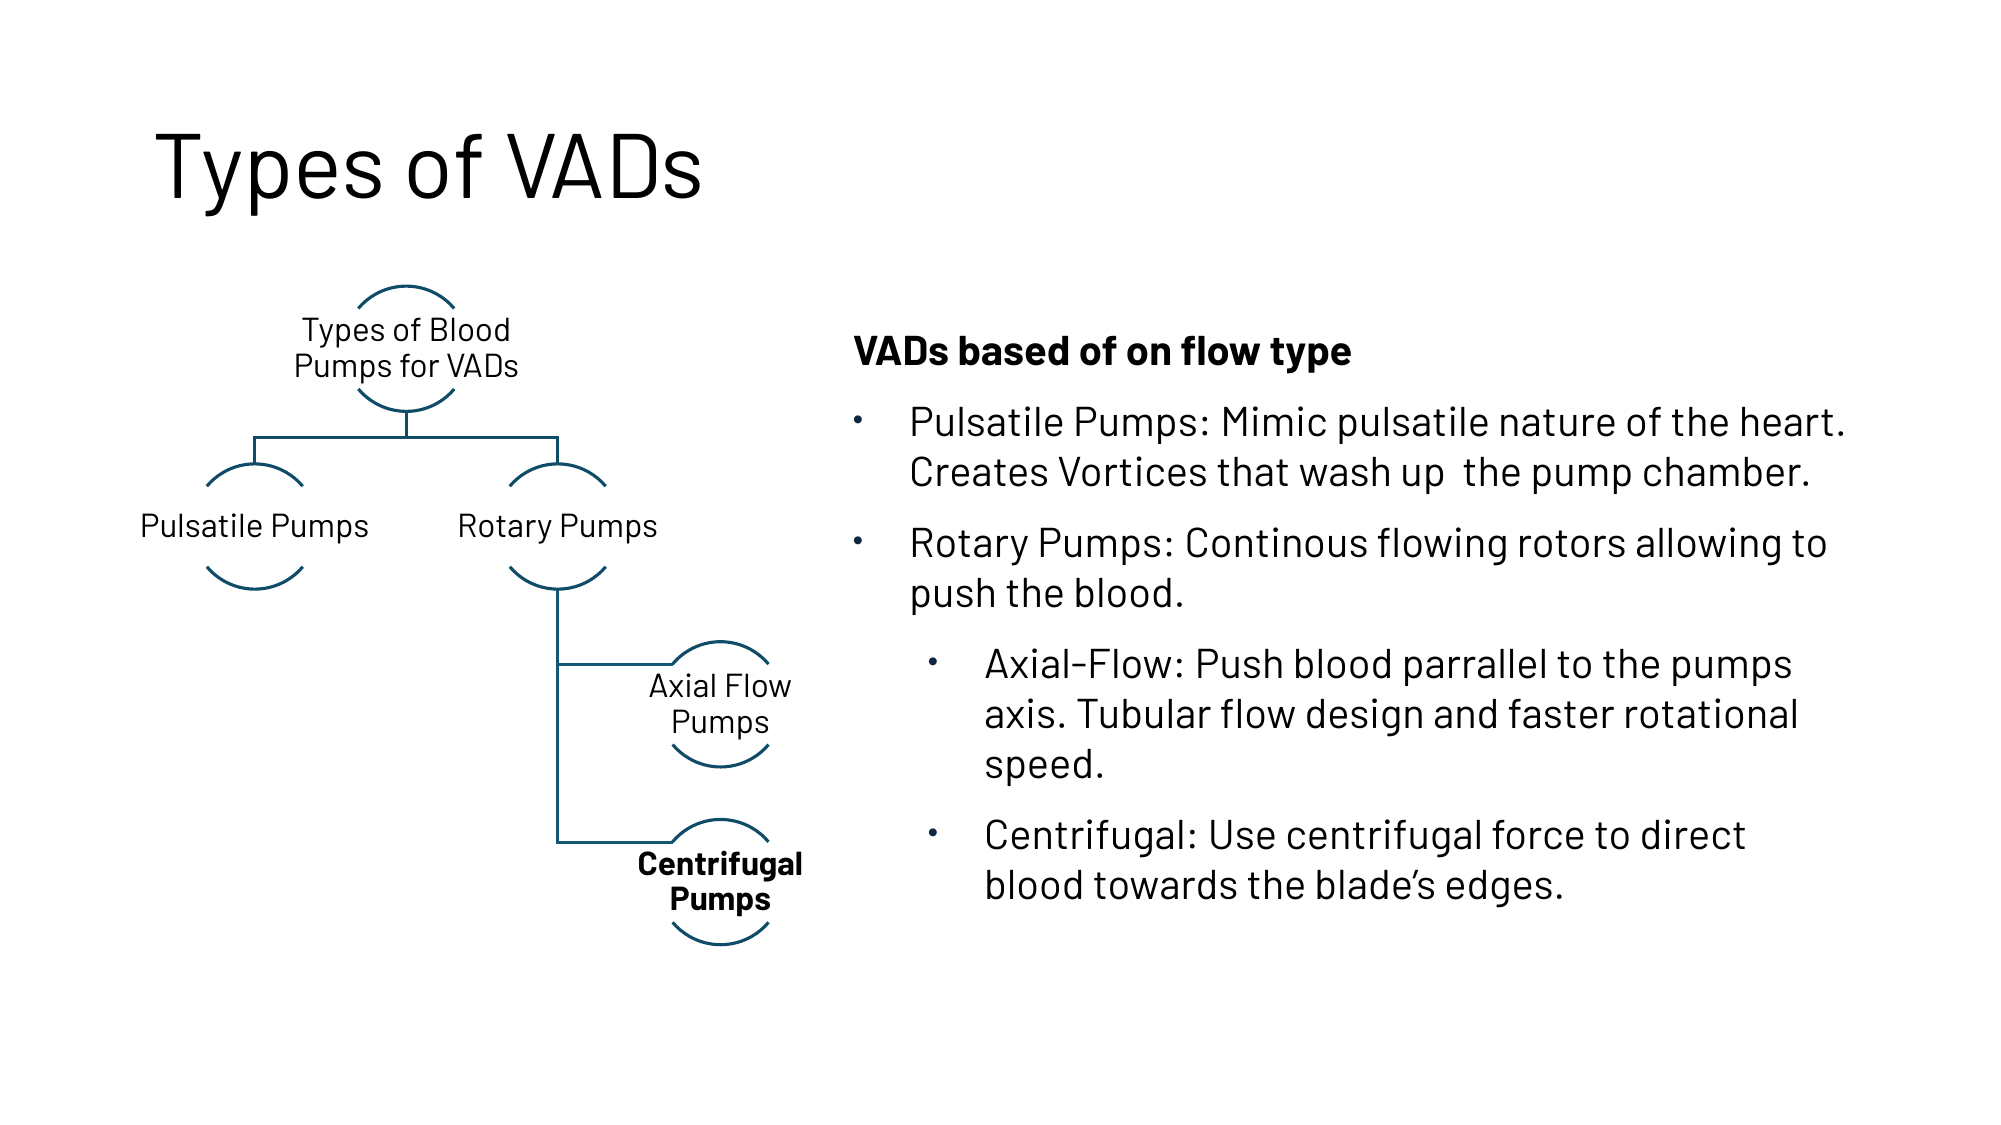

# Types of VADs
VADs based of on flow type
Pulsatile Pumps: Mimic pulsatile nature of the heart. Creates Vortices that wash up  the pump chamber.
Rotary Pumps: Continous flowing rotors allowing to push the blood.
Axial-Flow: Push blood parrallel to the pumps axis. Tubular flow design and faster rotational speed.
Centrifugal: Use centrifugal force to direct blood towards the blade’s edges.
Types of Blood Pumps for VADs
Pulsatile Pumps
Rotary Pumps
Axial Flow Pumps
Centrifugal Pumps